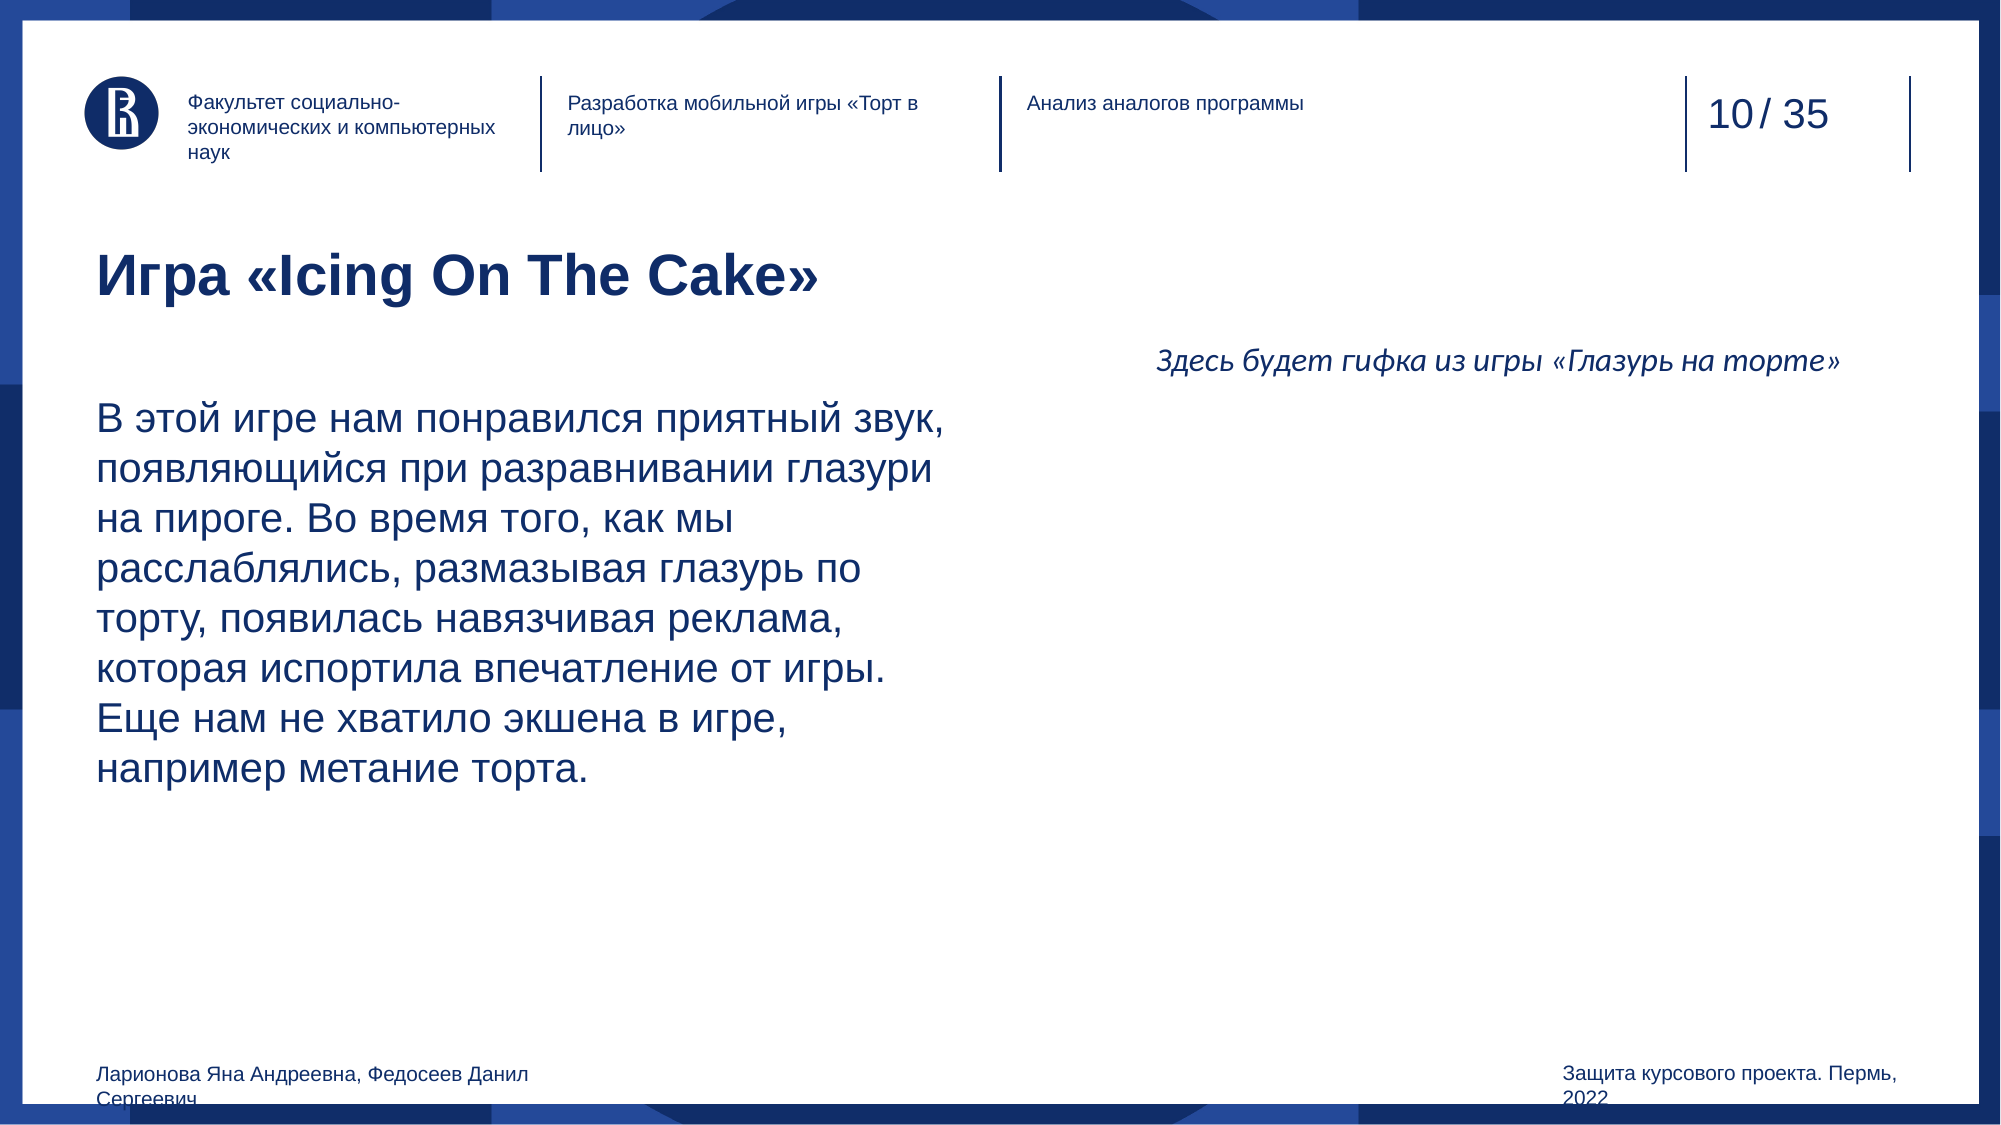

/ 35
Факультет социально-экономических и компьютерных наук
Разработка мобильной игры «Торт в лицо»
Анализ аналогов программы
# Игра «Icing On The Cake»
Здесь будет гифка из игры «Глазурь на торте»
В этой игре нам понравился приятный звук, появляющийся при разравнивании глазури на пироге. Во время того, как мы расслаблялись, размазывая глазурь по торту, появилась навязчивая реклама, которая испортила впечатление от игры. Еще нам не хватило экшена в игре, например метание торта.
Защита курсового проекта. Пермь, 2022
Ларионова Яна Андреевна, Федосеев Данил Сергеевич